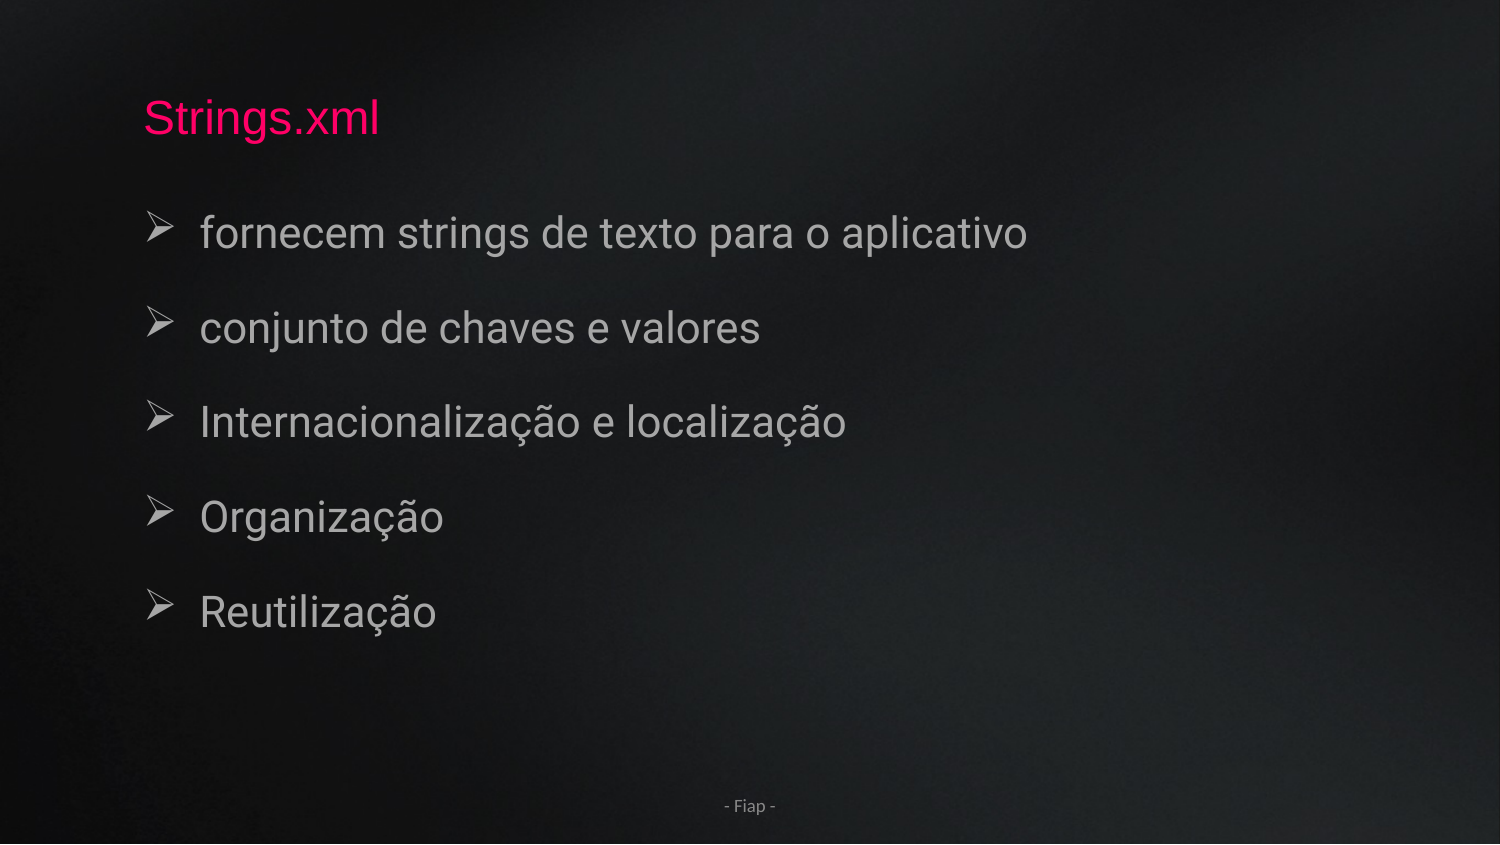

# Strings.xml
fornecem strings de texto para o aplicativo

conjunto de chaves e valores

Internacionalização e localização

Organização

Reutilização

- Fiap -